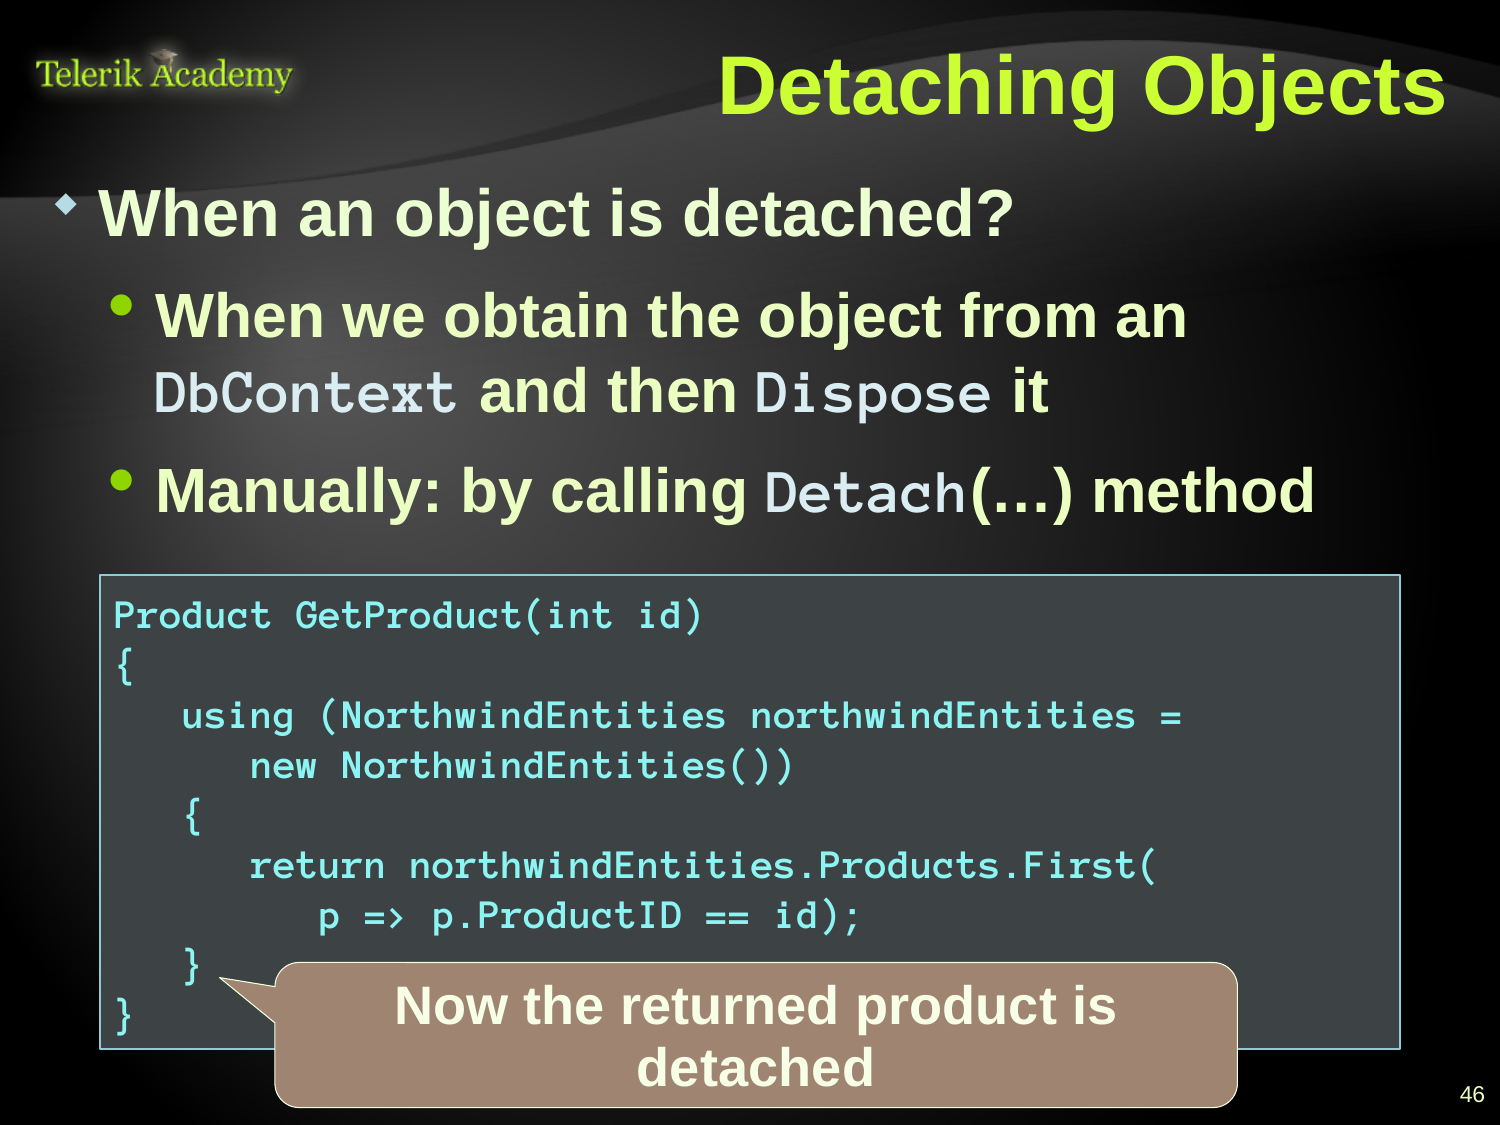

# Detaching Objects
When an object is detached?
When we obtain the object from an DbContext and then Dispose it
Manually: by calling Detach(…) method
Product GetProduct(int id)
{
   using (NorthwindEntities northwindEntities =
      new NorthwindEntities())
   {
      return northwindEntities.Products.First(
         p => p.ProductID == id);
   }
}
Now the returned product is detached
46